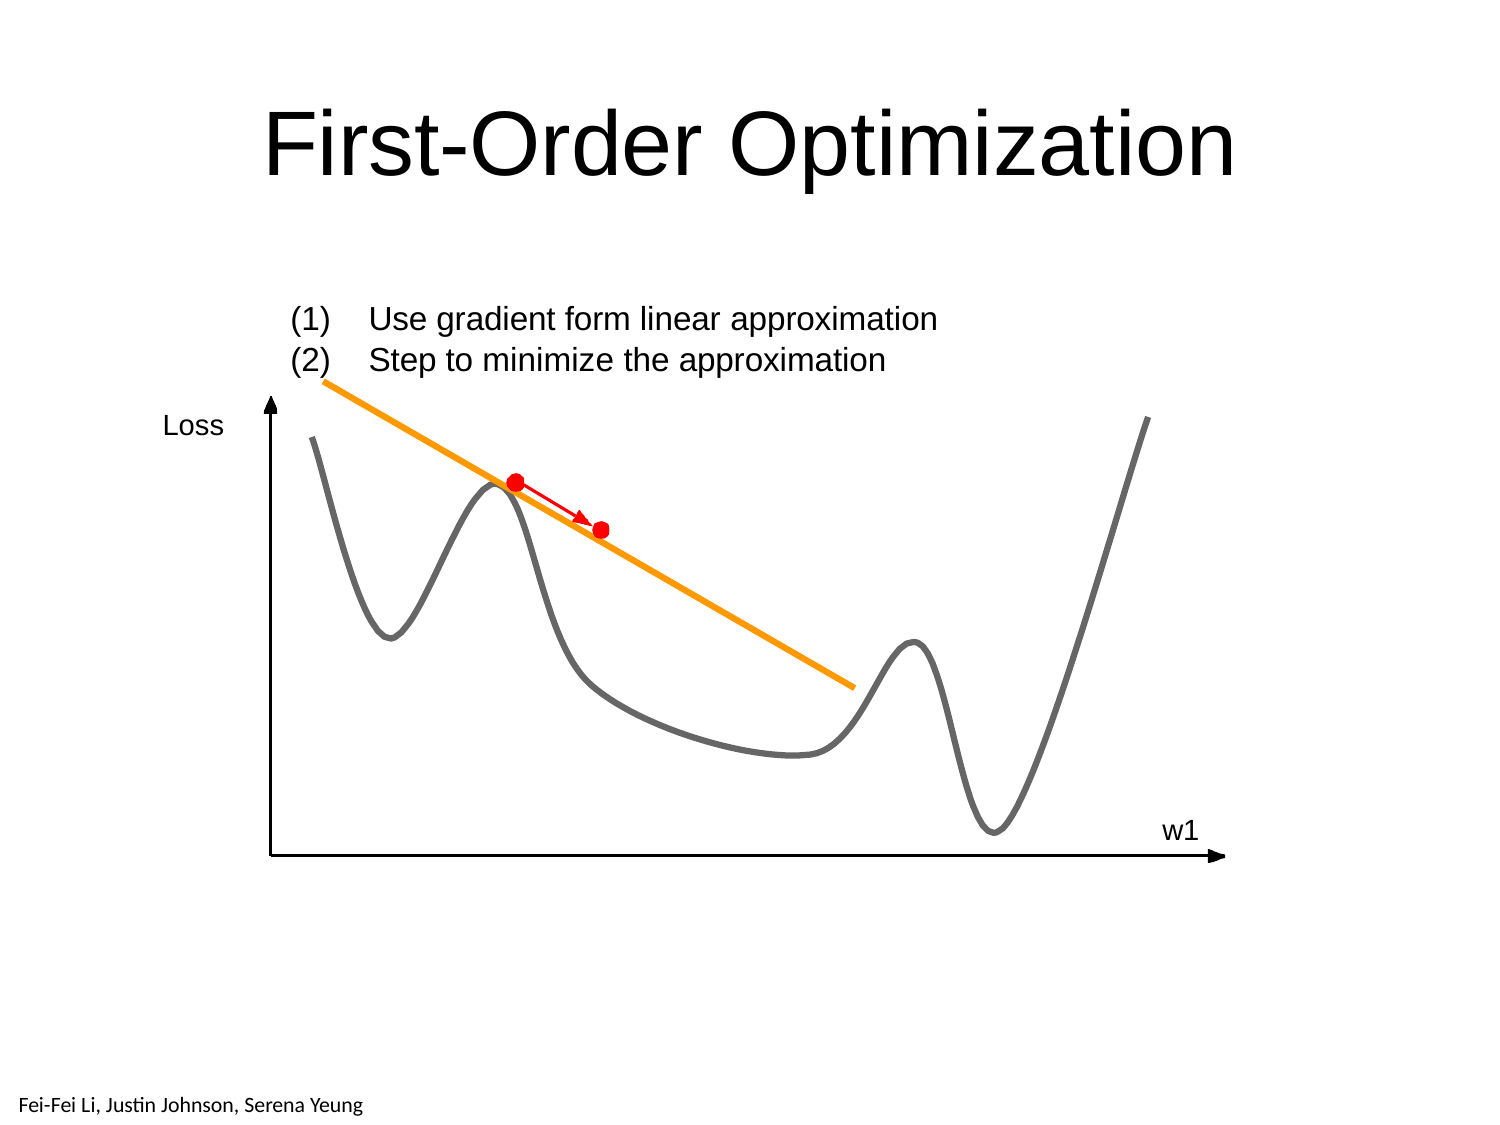

# First-Order Optimization
Use gradient form linear approximation
Step to minimize the approximation
Loss

April 25, 2019
97
w1
Lecture 7 -
Fei-Fei Li & Justin Johnson & Serena Yeung	Lecture 7 -	April 24, 2018
Fei-Fei Li, Justin Johnson, Serena Yeung